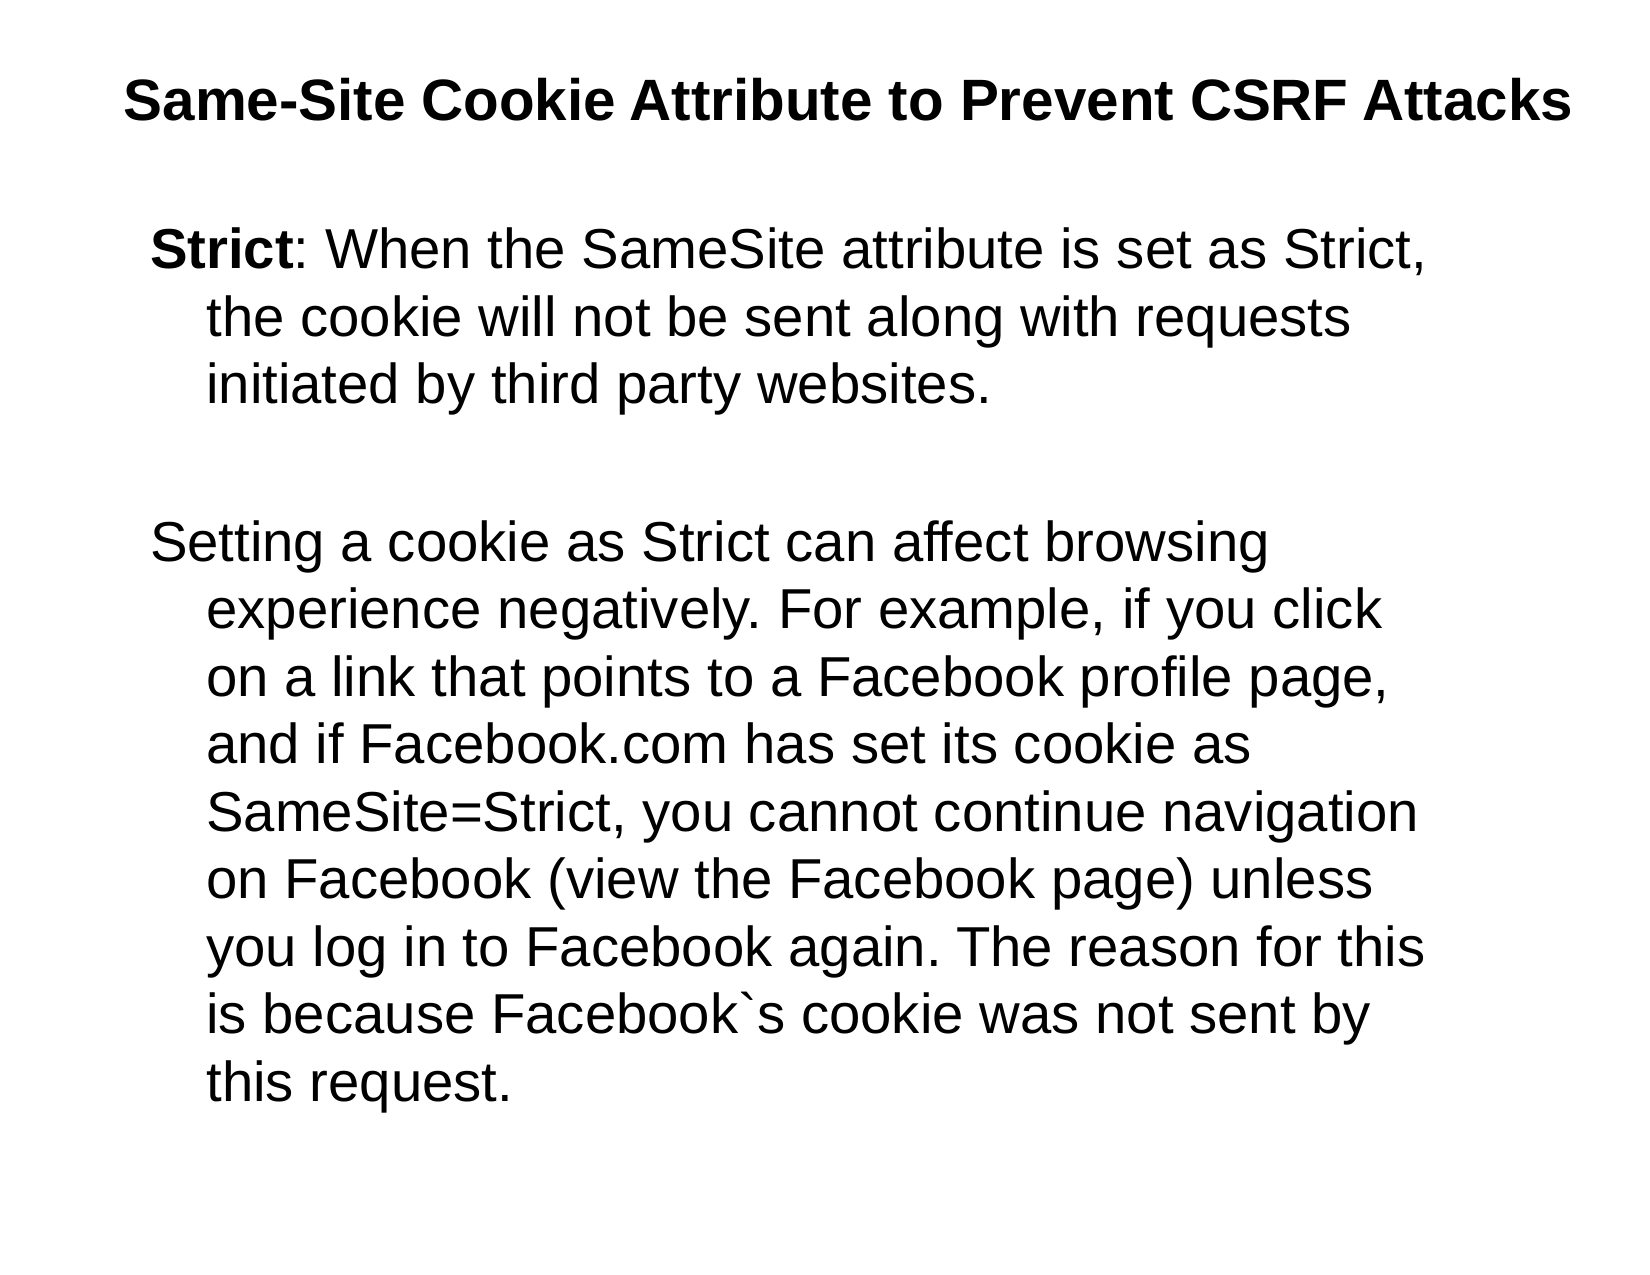

# Same-Site Cookie Attribute to Prevent CSRF Attacks
Strict: When the SameSite attribute is set as Strict, the cookie will not be sent along with requests initiated by third party websites.

Setting a cookie as Strict can affect browsing experience negatively. For example, if you click on a link that points to a Facebook profile page, and if Facebook.com has set its cookie as SameSite=Strict, you cannot continue navigation on Facebook (view the Facebook page) unless you log in to Facebook again. The reason for this is because Facebook`s cookie was not sent by this request.